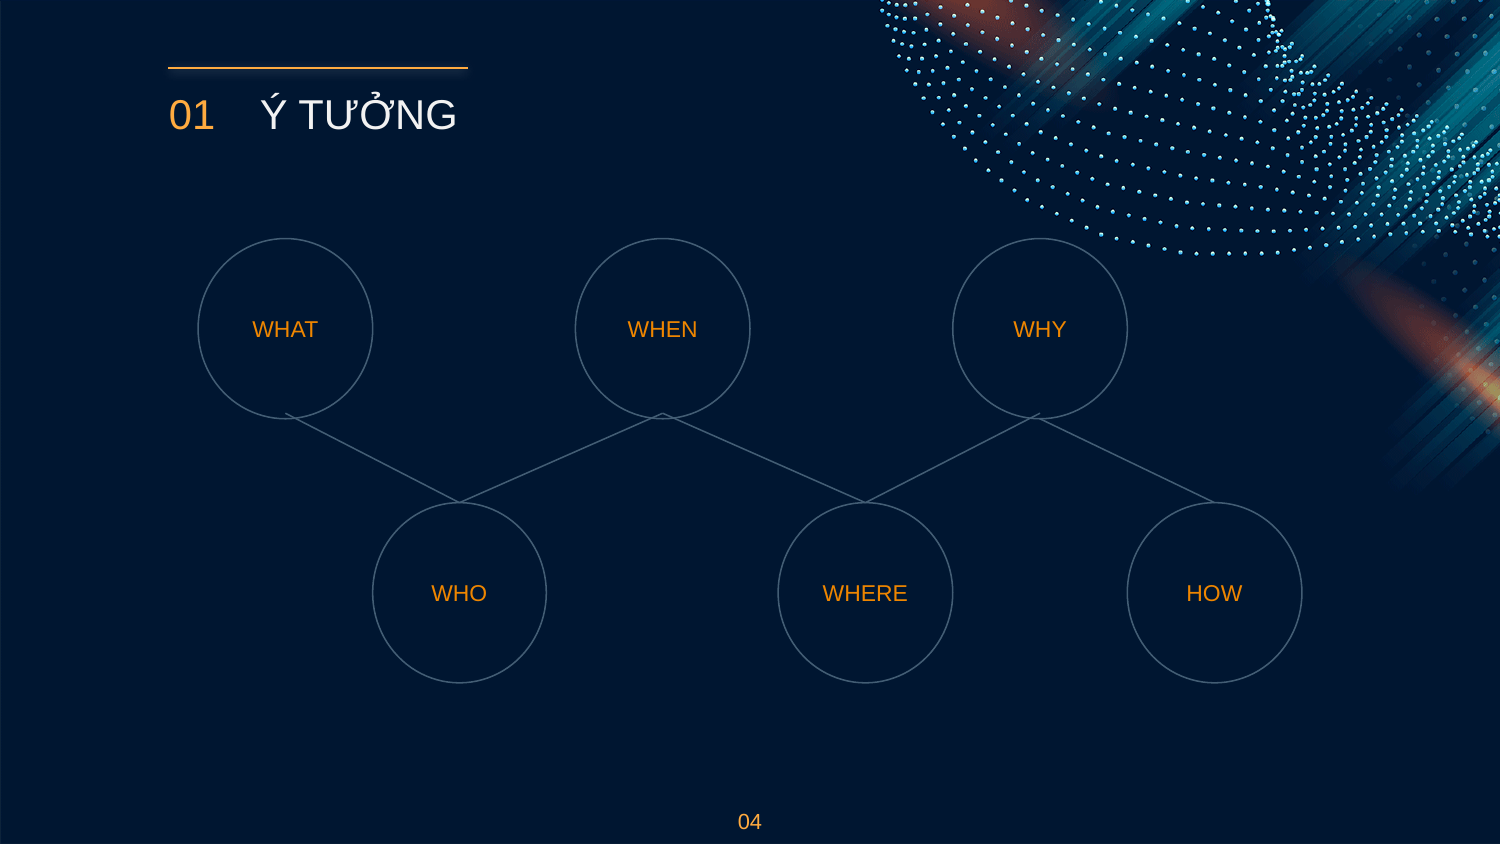

Ý TƯỞNG
# 01
WHAT
WHEN
WHY
HOW
WHERE
WHO
04